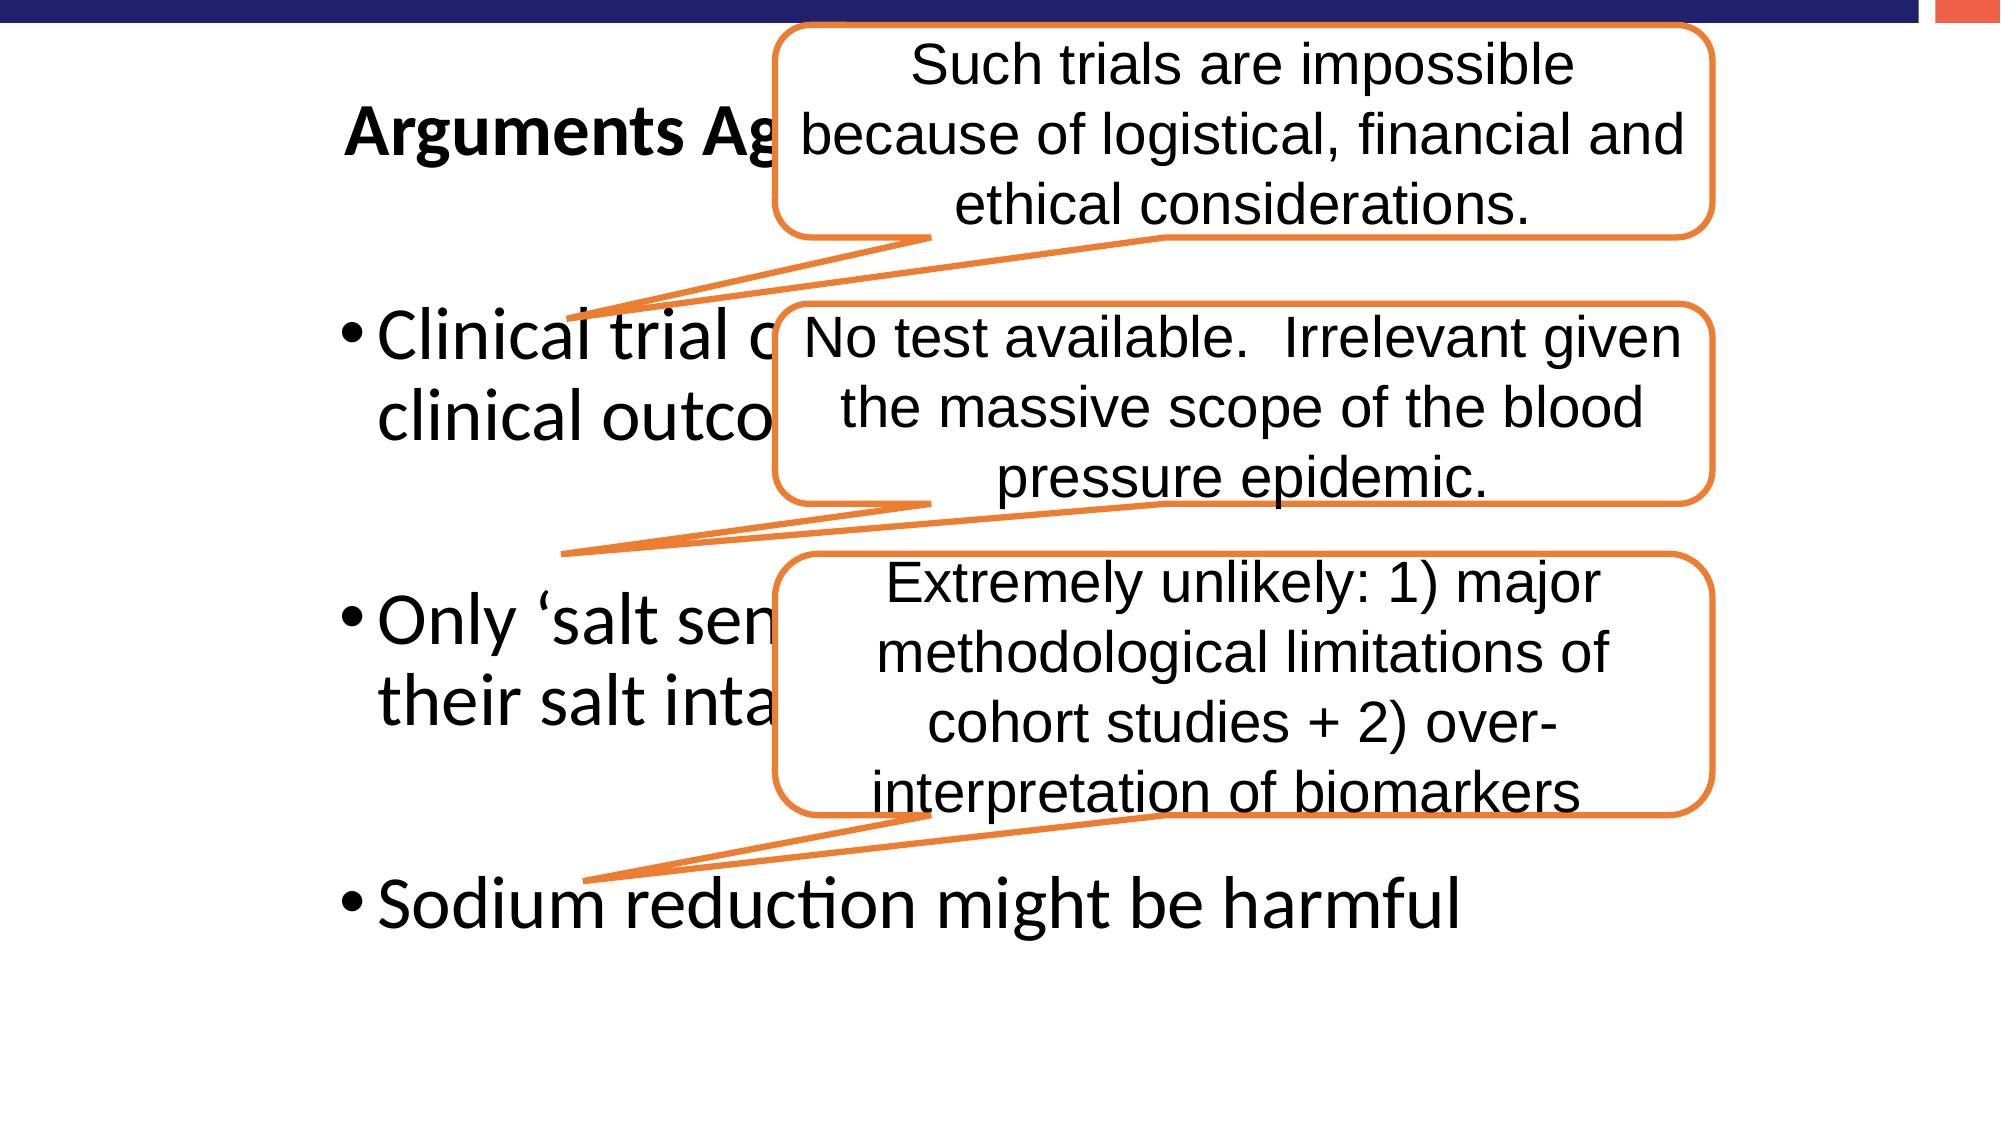

Such trials are impossible because of logistical, financial and ethical considerations.
# Arguments Against Sodium Reduction
Clinical trial of sodium reduction with hard clinical outcomes is needed

Only ‘salt sensitive’ persons should reduce their salt intake

Sodium reduction might be harmful
No test available.  Irrelevant given the massive scope of the blood pressure epidemic.
Extremely unlikely: 1) major methodological limitations of cohort studies + 2) over-interpretation of biomarkers